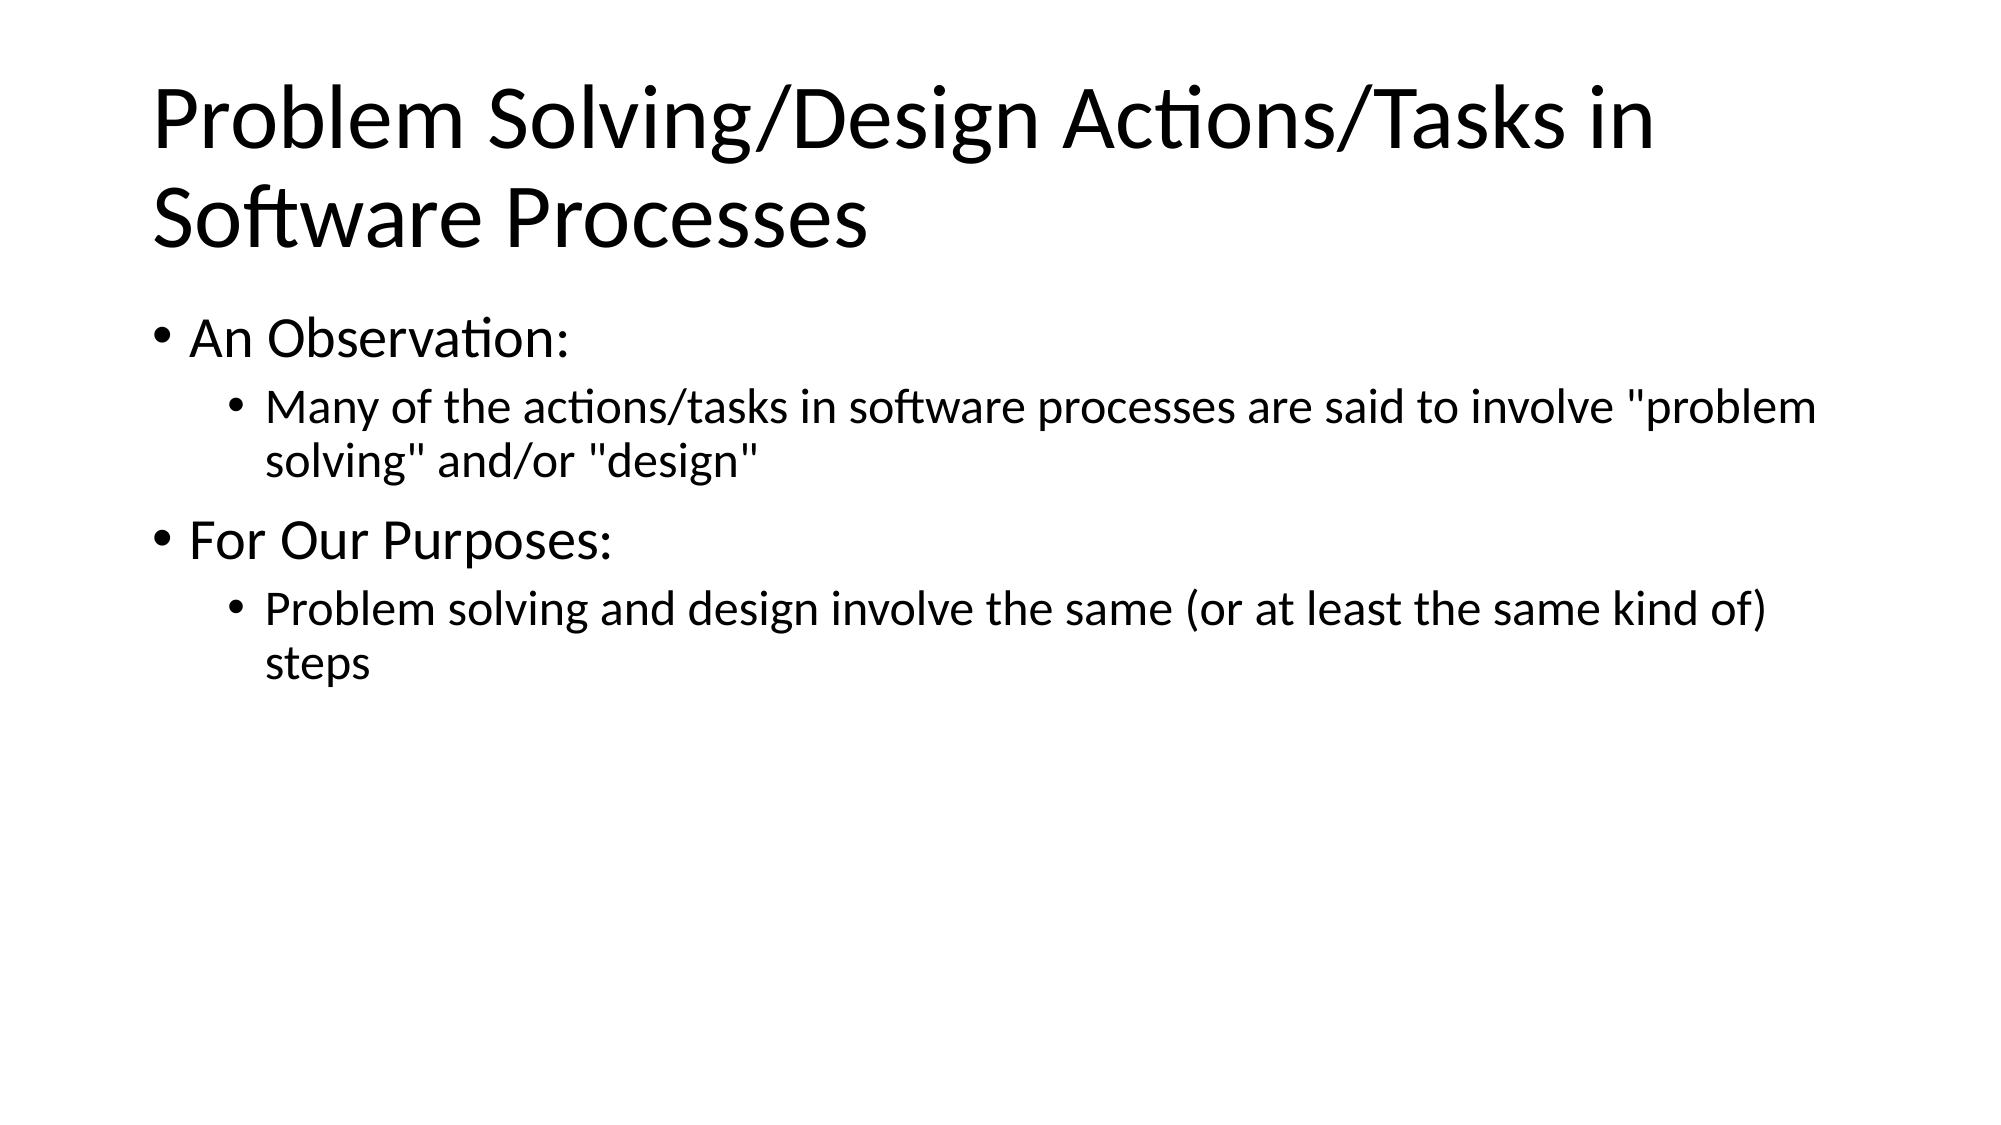

# Problem Solving/Design Actions/Tasks in Software Processes
An Observation:
Many of the actions/tasks in software processes are said to involve "problem solving" and/or "design"
For Our Purposes:
Problem solving and design involve the same (or at least the same kind of) steps